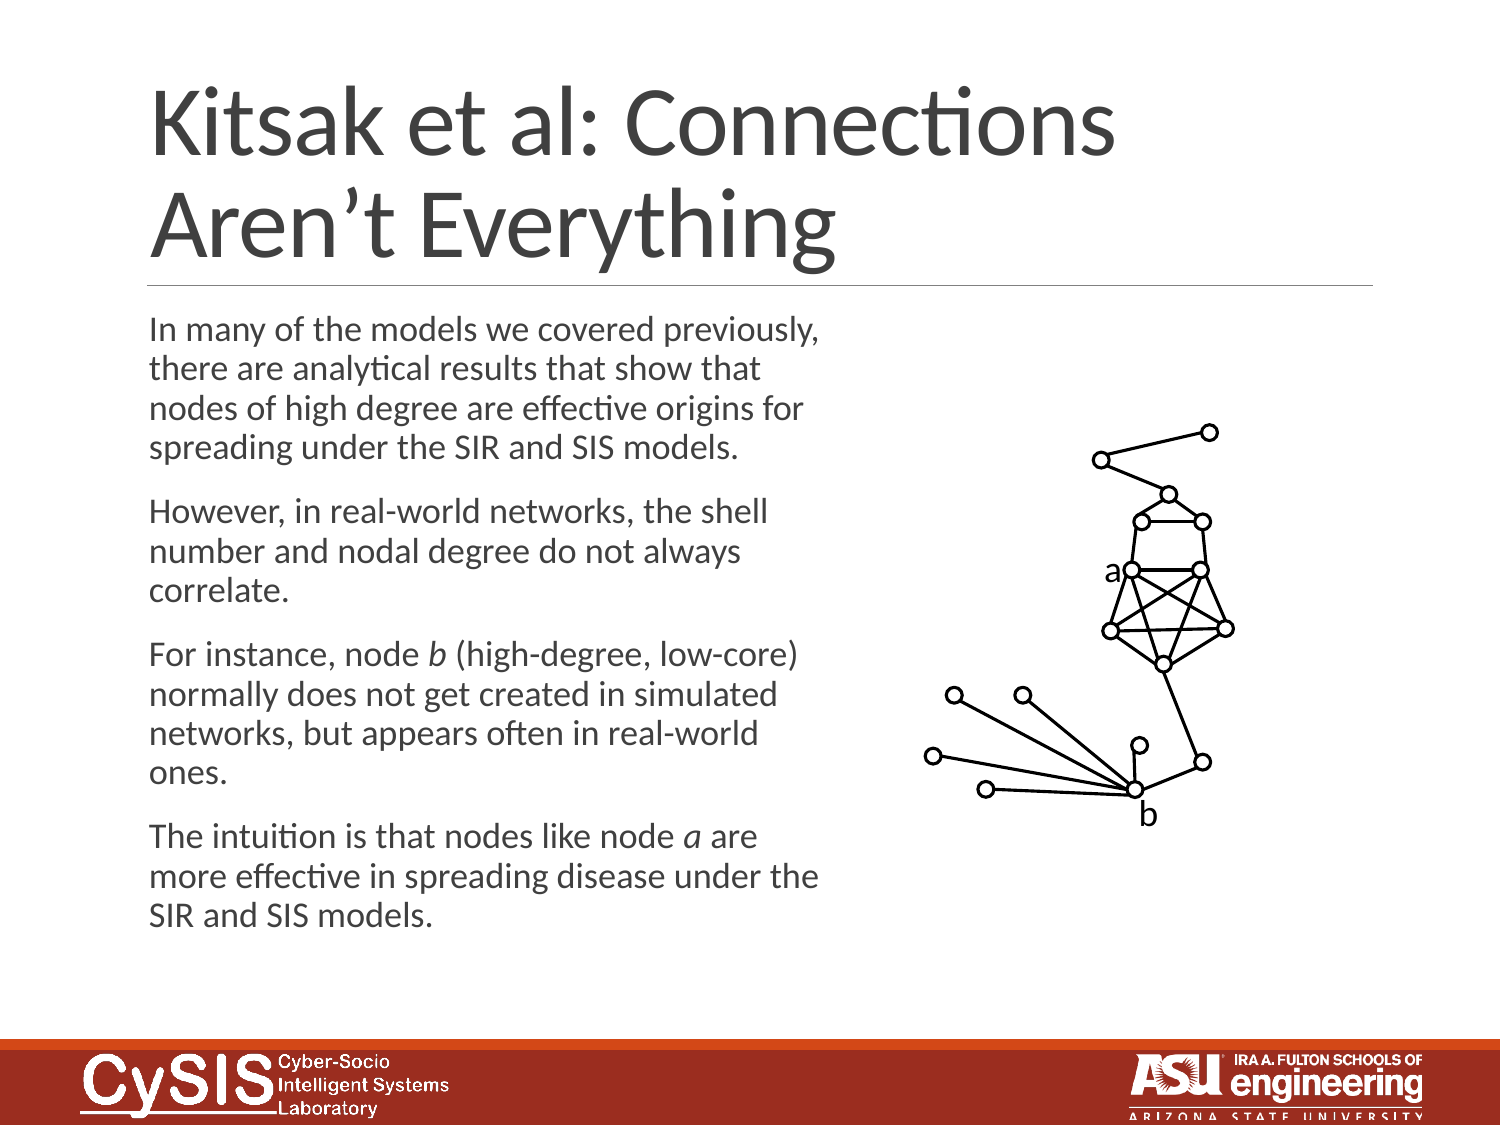

# Kitsak et al: Connections Aren’t Everything
In many of the models we covered previously, there are analytical results that show that nodes of high degree are effective origins for spreading under the SIR and SIS models.
However, in real-world networks, the shell number and nodal degree do not always correlate.
For instance, node b (high-degree, low-core) normally does not get created in simulated networks, but appears often in real-world ones.
The intuition is that nodes like node a are more effective in spreading disease under the SIR and SIS models.

a

b